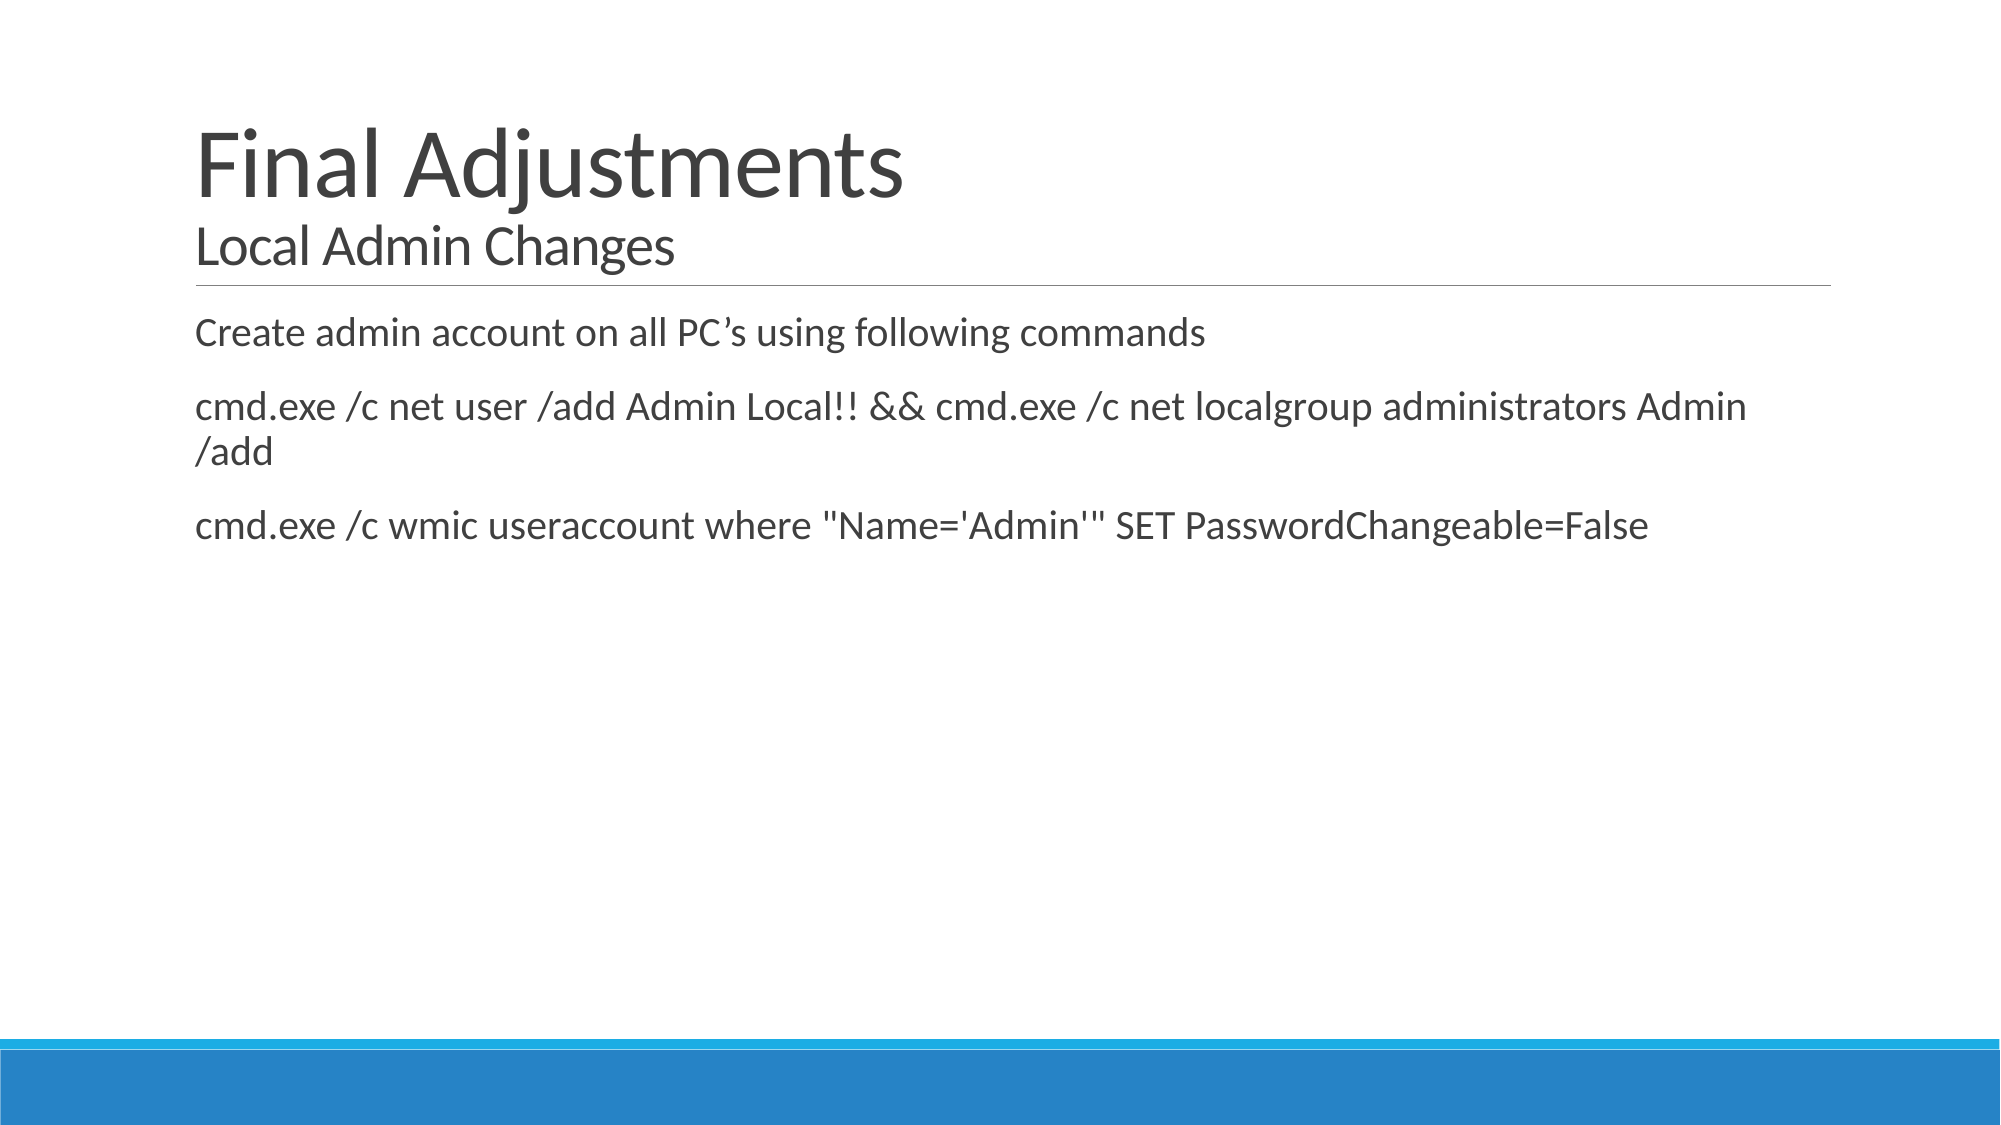

# Final Adjustments Local Admin Changes
Create admin account on all PC’s using following commands
cmd.exe /c net user /add Admin Local!! && cmd.exe /c net localgroup administrators Admin /add
cmd.exe /c wmic useraccount where "Name='Admin'" SET PasswordChangeable=False